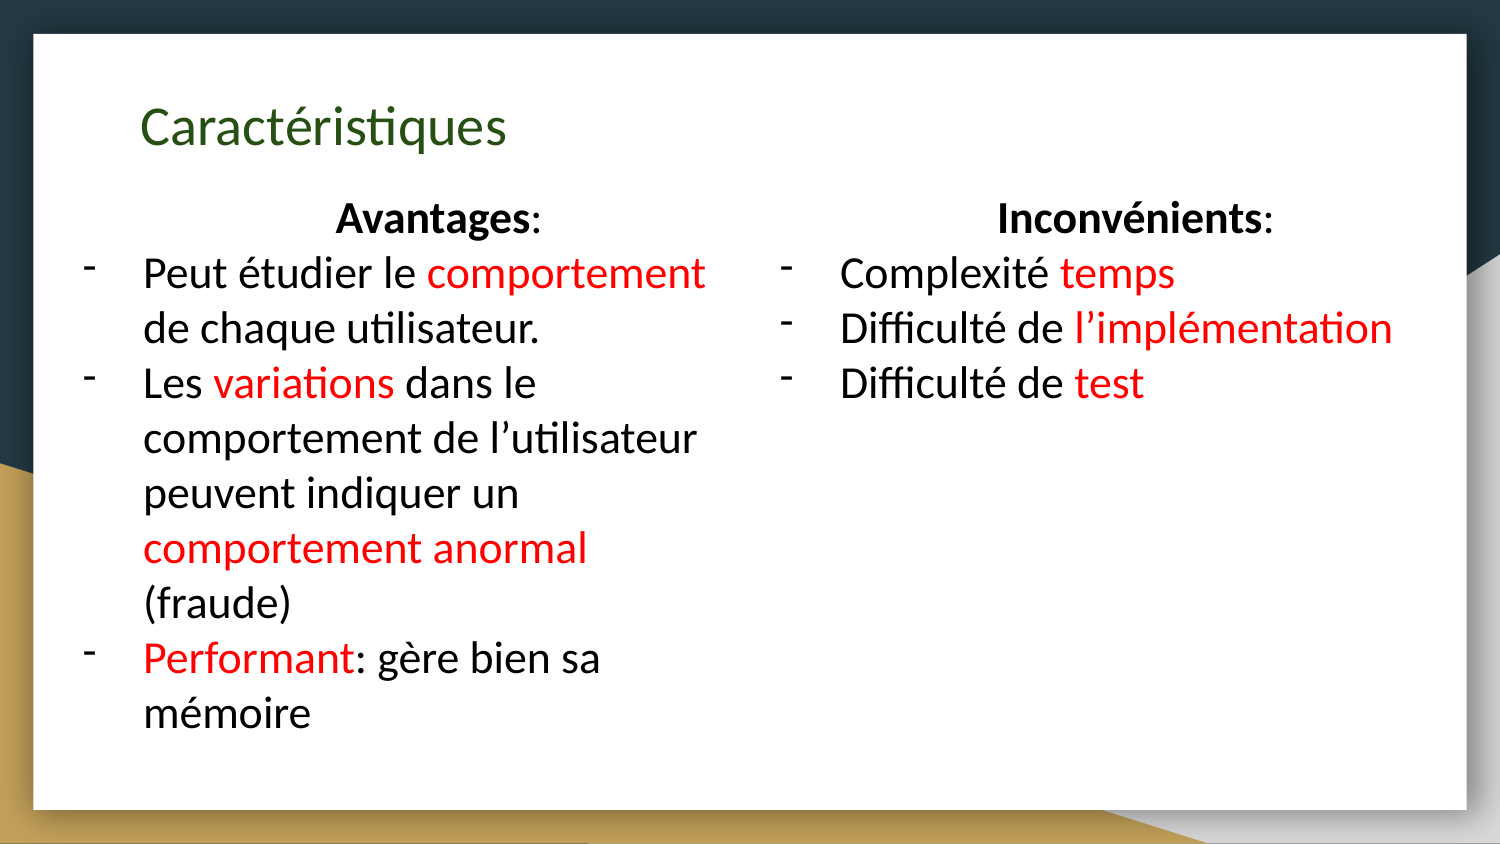

Caractéristiques
Avantages:
Peut étudier le comportement de chaque utilisateur.
Les variations dans le comportement de l’utilisateur peuvent indiquer un comportement anormal (fraude)
Performant: gère bien sa mémoire
Inconvénients:
Complexité temps
Difficulté de l’implémentation
Difficulté de test